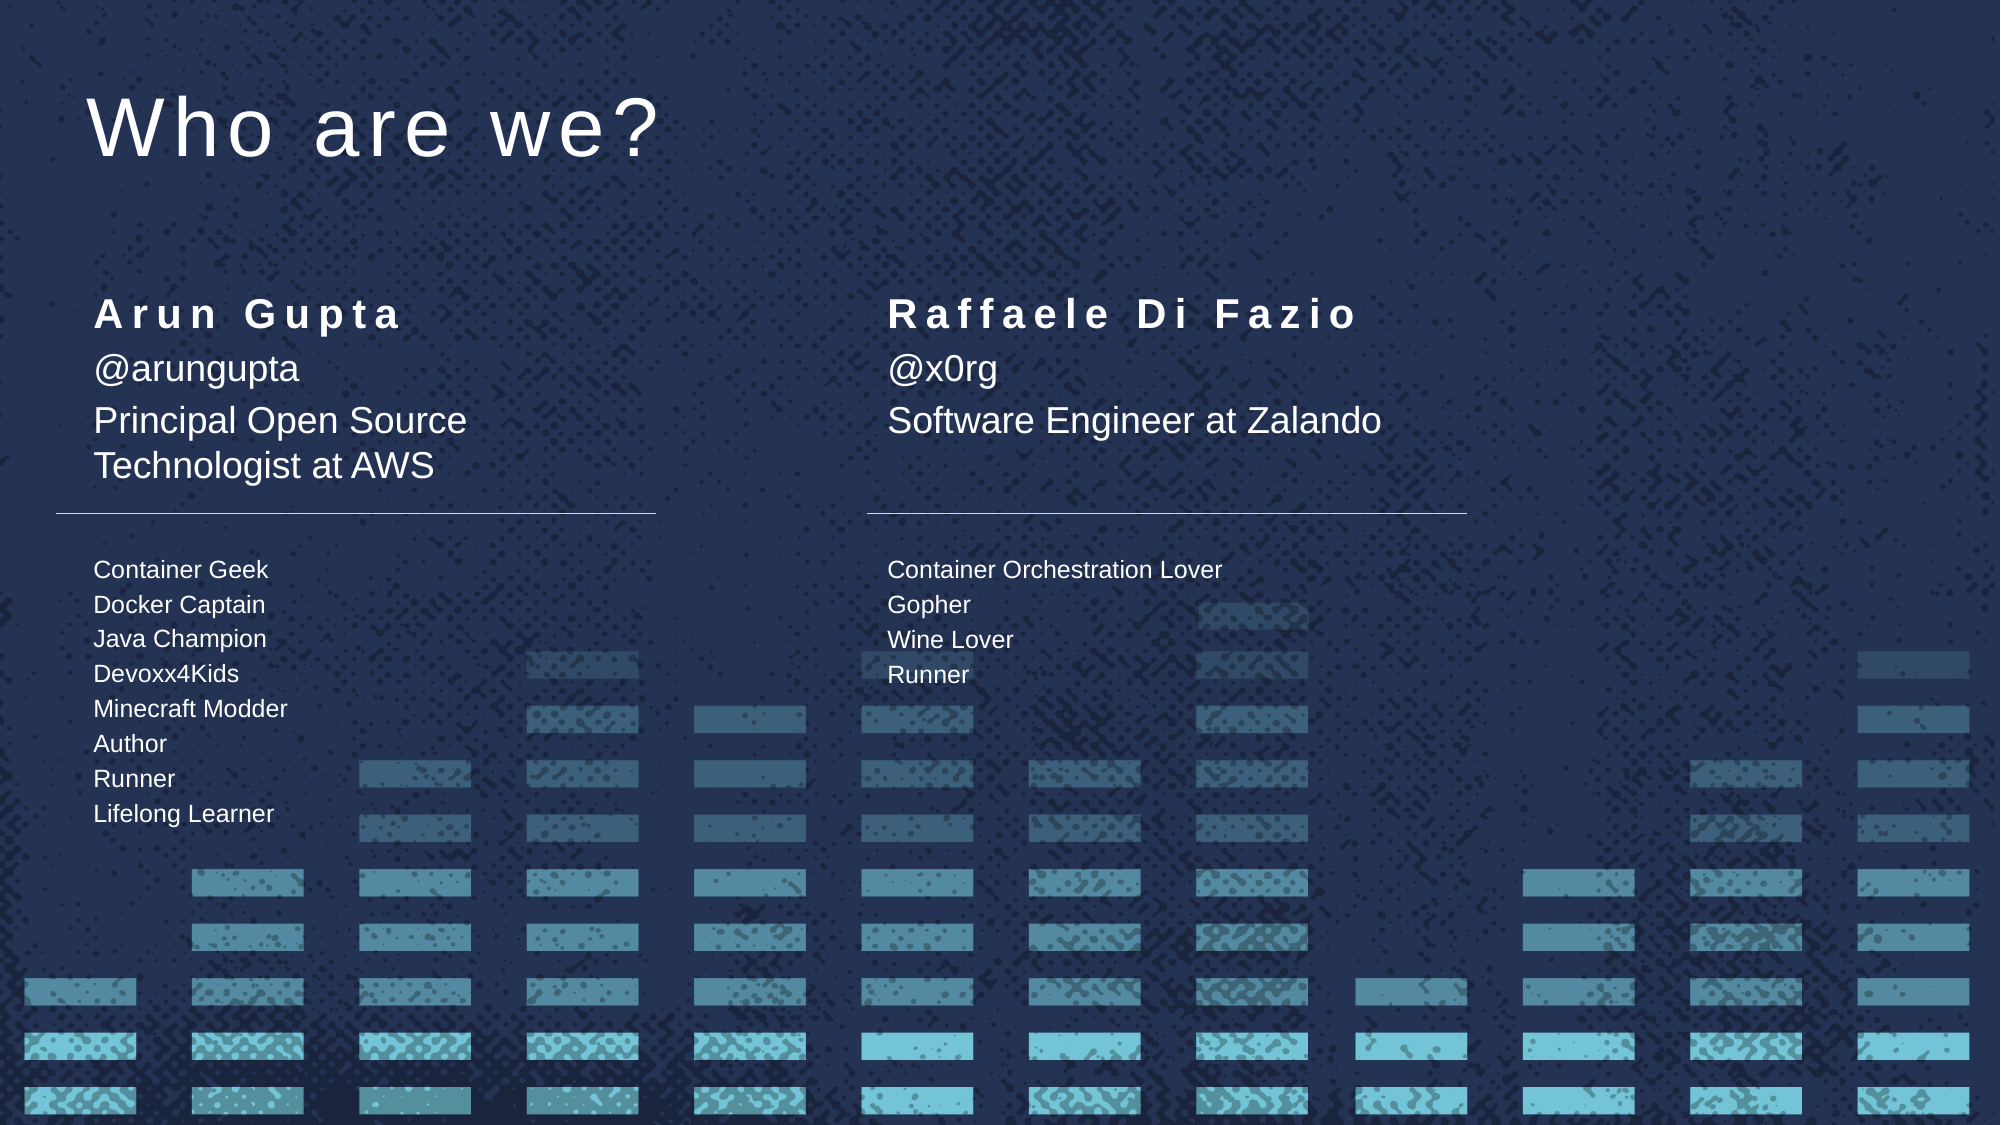

# Who are we?
Arun Gupta
@arungupta
Principal Open Source
Technologist at AWS
Container Geek
Docker Captain
Java Champion
Devoxx4Kids
Minecraft Modder
Author
Runner
Lifelong Learner
Raffaele Di Fazio
@x0rg
Software Engineer at Zalando
Container Orchestration Lover
Gopher
Wine Lover
Runner